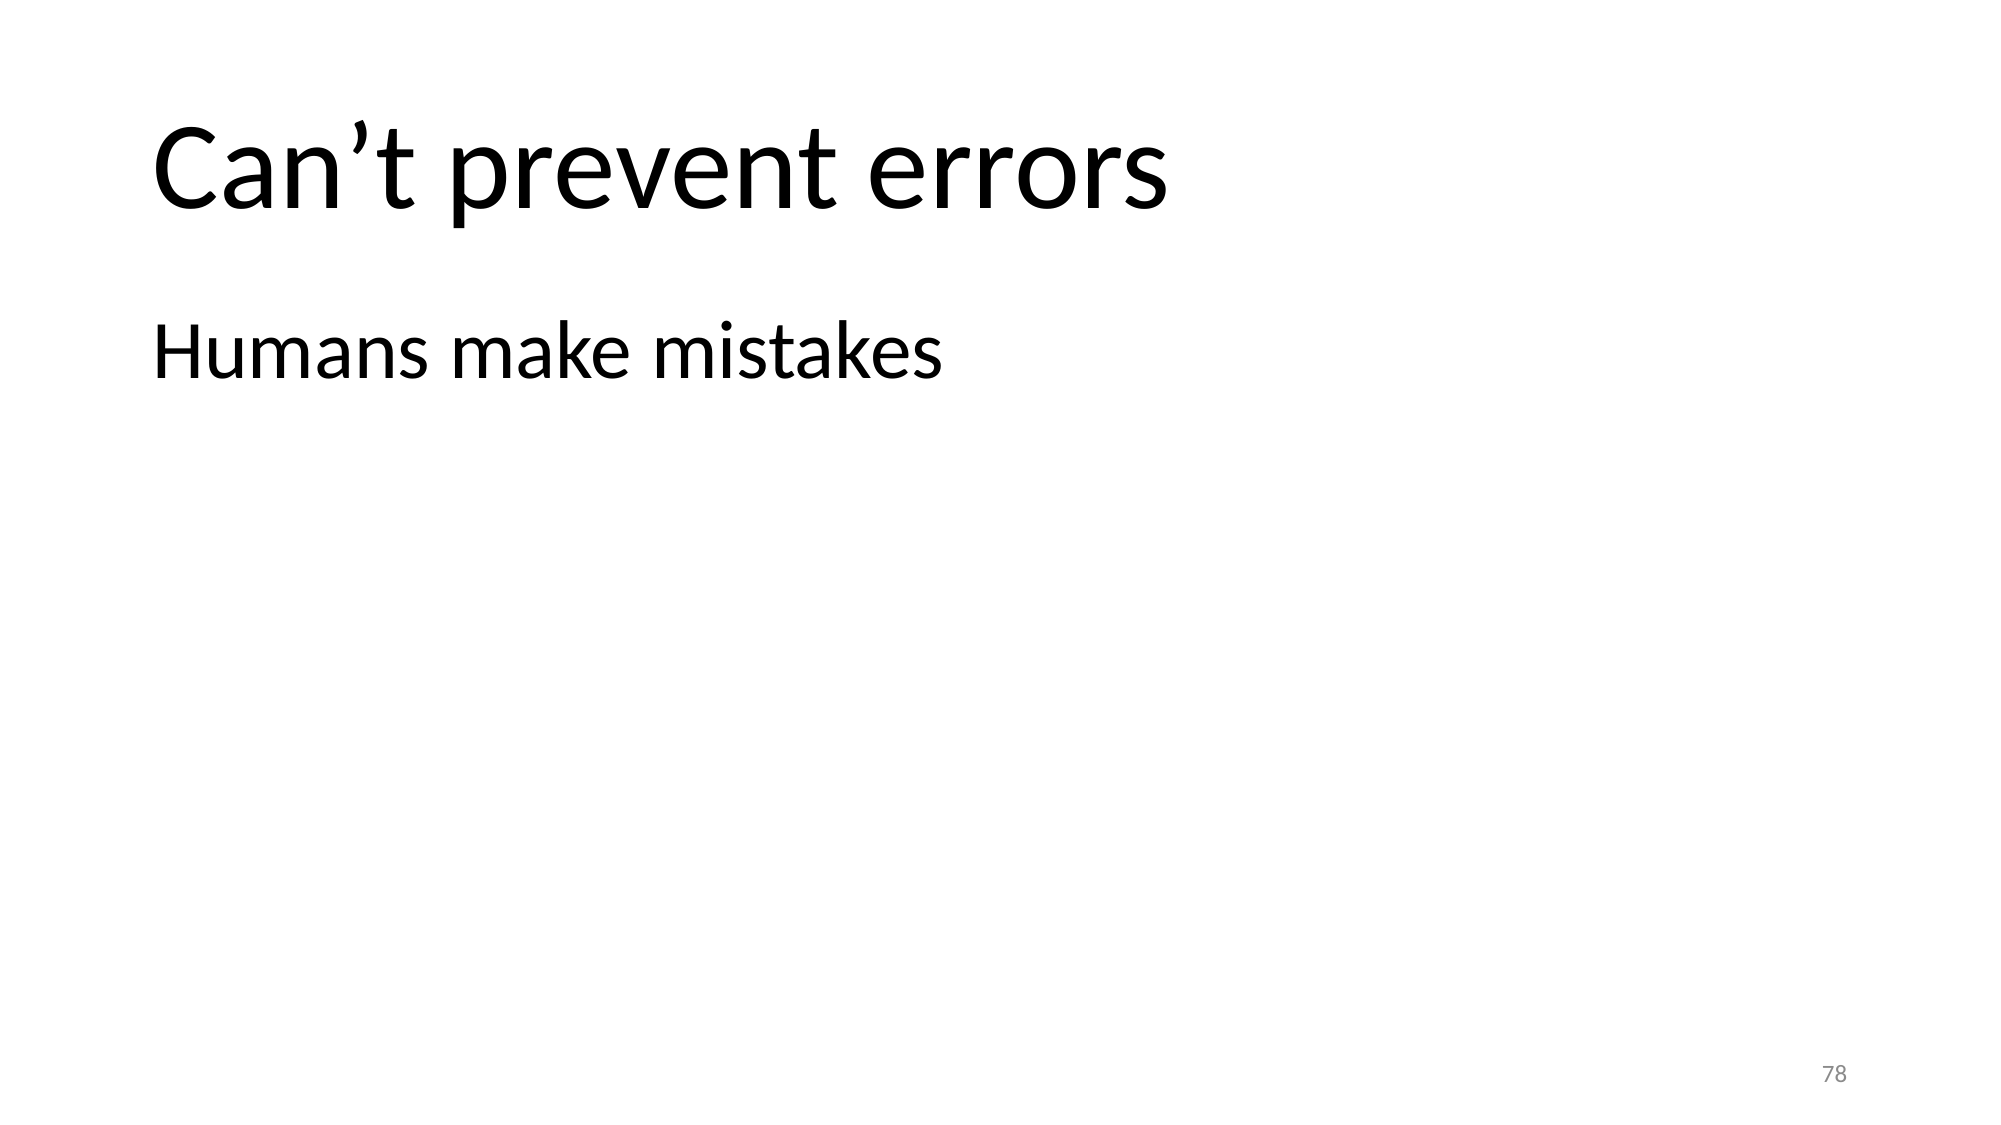

# Can’t prevent errors
Humans make mistakes
78